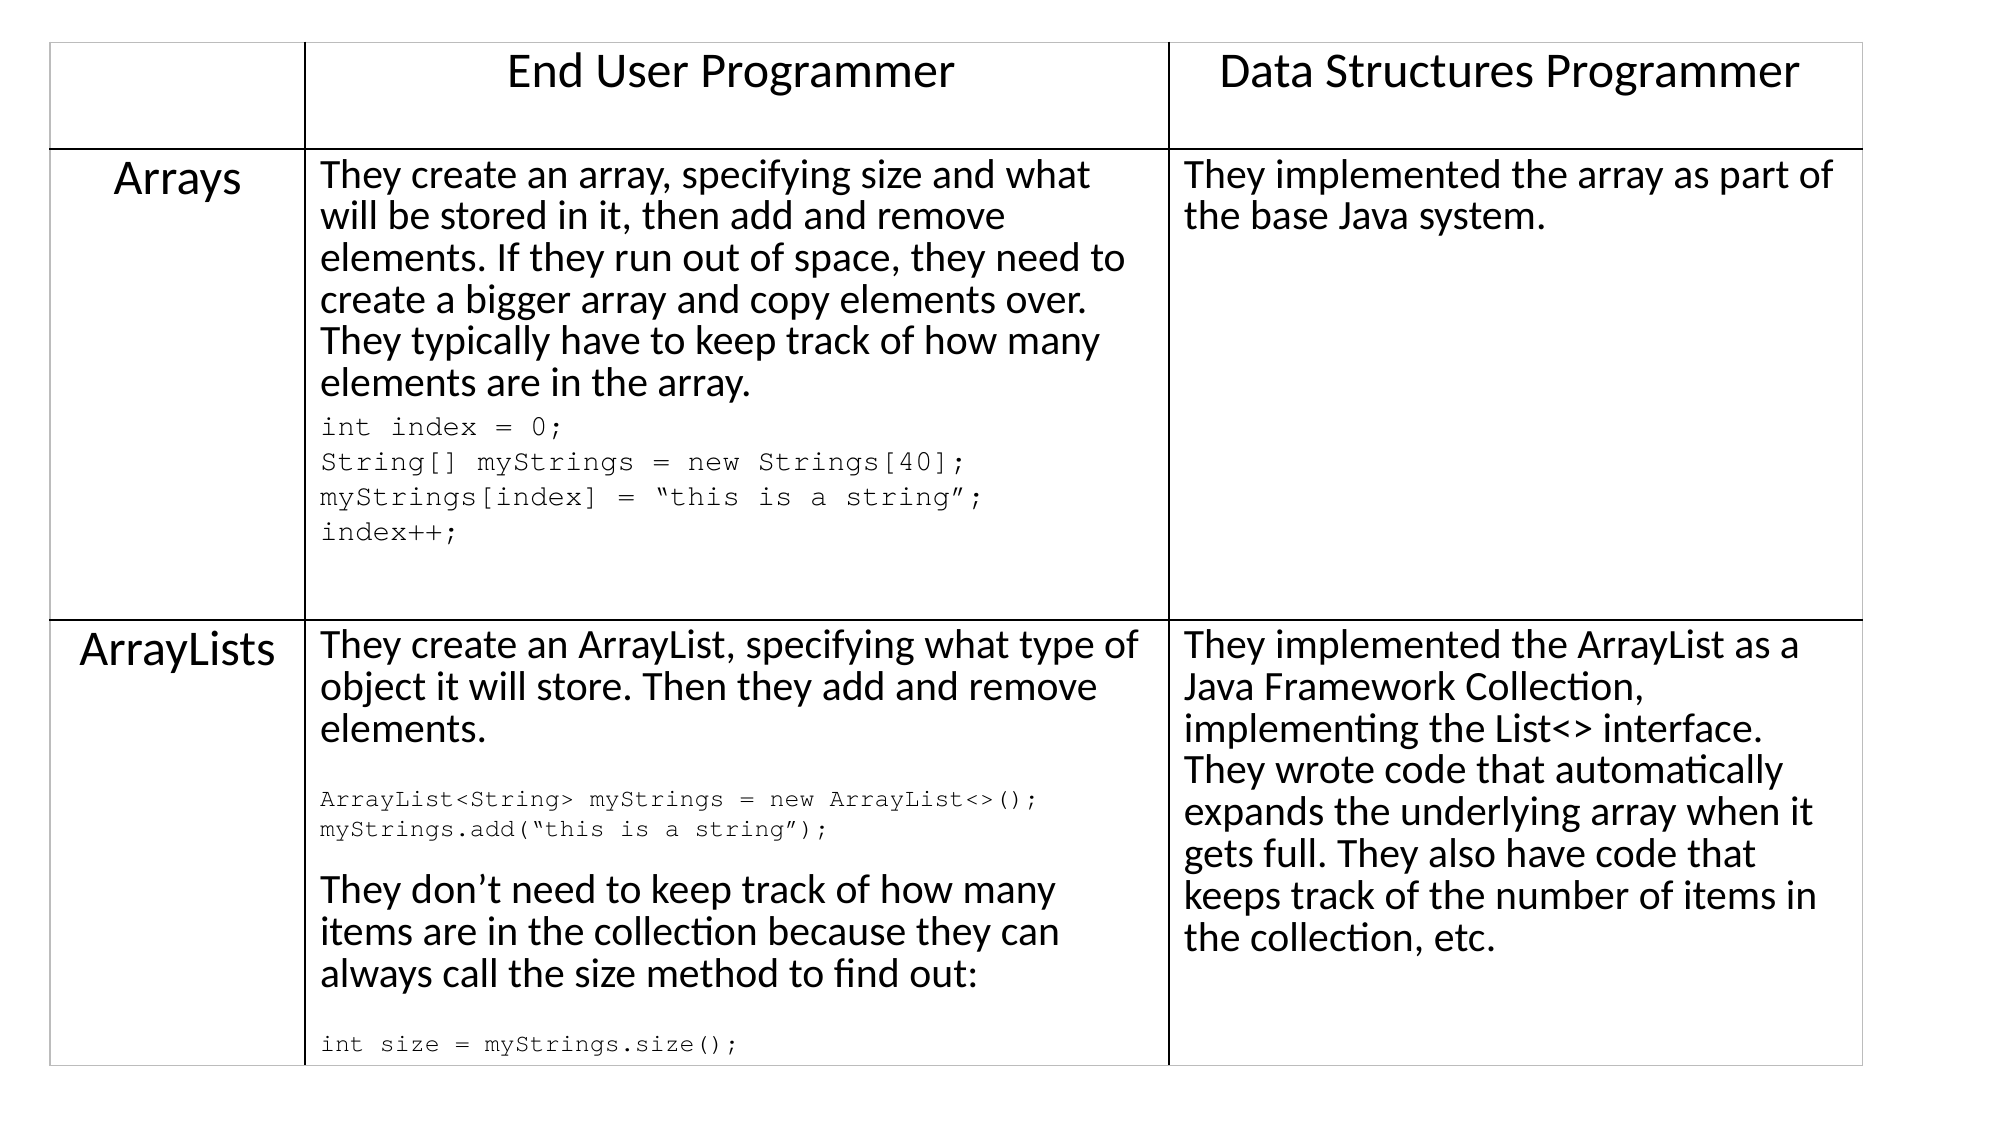

|  | End User Programmer | Data Structures Programmer |
| --- | --- | --- |
| Arrays | They create an array, specifying size and what will be stored in it, then add and remove elements. If they run out of space, they need to create a bigger array and copy elements over. They typically have to keep track of how many elements are in the array. int index = 0; String[] myStrings = new Strings[40]; myStrings[index] = “this is a string”; index++; | They implemented the array as part of the base Java system. |
| ArrayLists | They create an ArrayList, specifying what type of object it will store. Then they add and remove elements. ArrayList<String> myStrings = new ArrayList<>(); myStrings.add(“this is a string”); They don’t need to keep track of how many items are in the collection because they can always call the size method to find out: int size = myStrings.size(); | They implemented the ArrayList as a Java Framework Collection, implementing the List<> interface. They wrote code that automatically expands the underlying array when it gets full. They also have code that keeps track of the number of items in the collection, etc. |